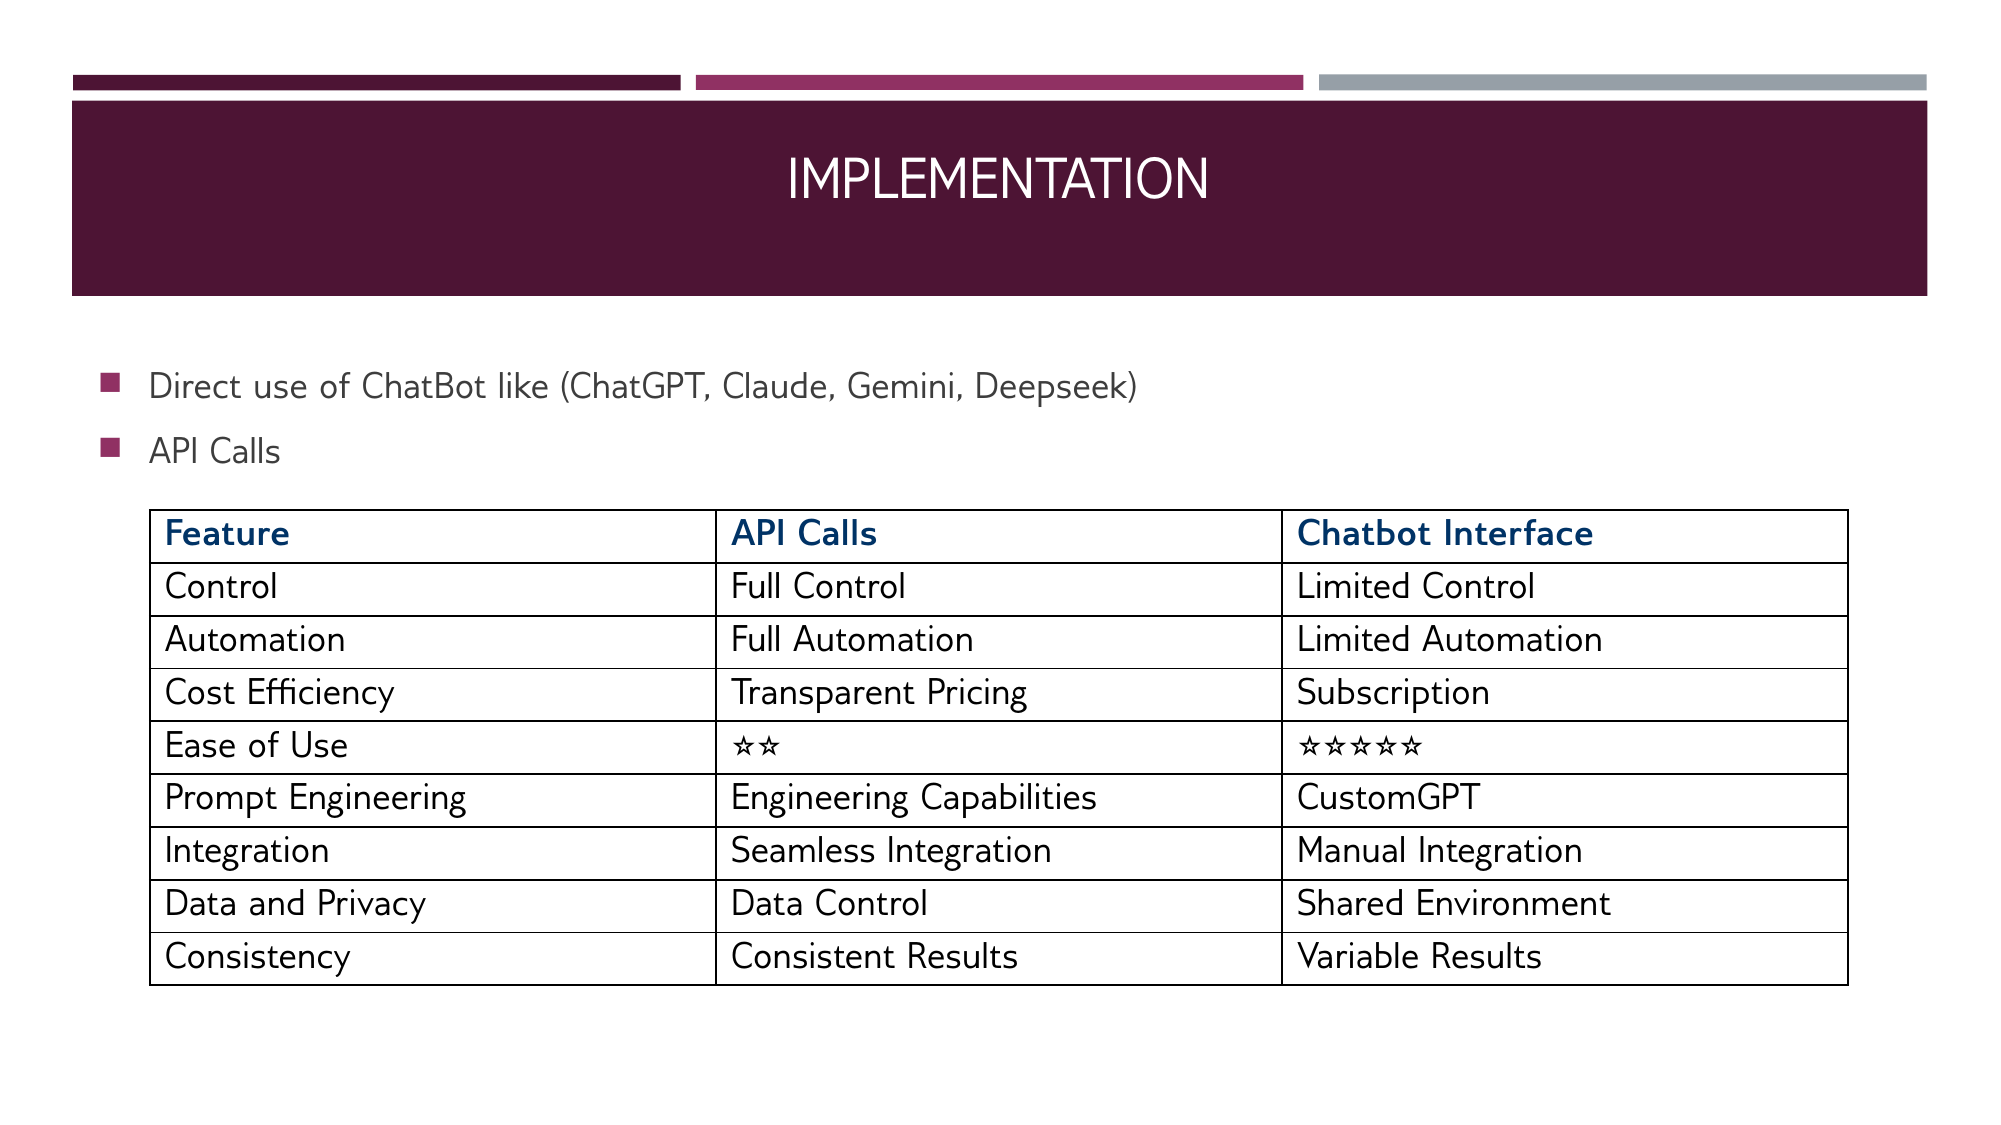

# IMPLEMENTATION
Direct use of ChatBot like (ChatGPT, Claude, Gemini, Deepseek)
API Calls
| Feature | API Calls | Chatbot Interface |
| --- | --- | --- |
| Control | Full Control | Limited Control |
| Automation | Full Automation | Limited Automation |
| Cost Efficiency | Transparent Pricing | Subscription |
| Ease of Use | ⭐⭐ | ⭐⭐⭐⭐⭐ |
| Prompt Engineering | Engineering Capabilities | CustomGPT |
| Integration | Seamless Integration | Manual Integration |
| Data and Privacy | Data Control | Shared Environment |
| Consistency | Consistent Results | Variable Results |